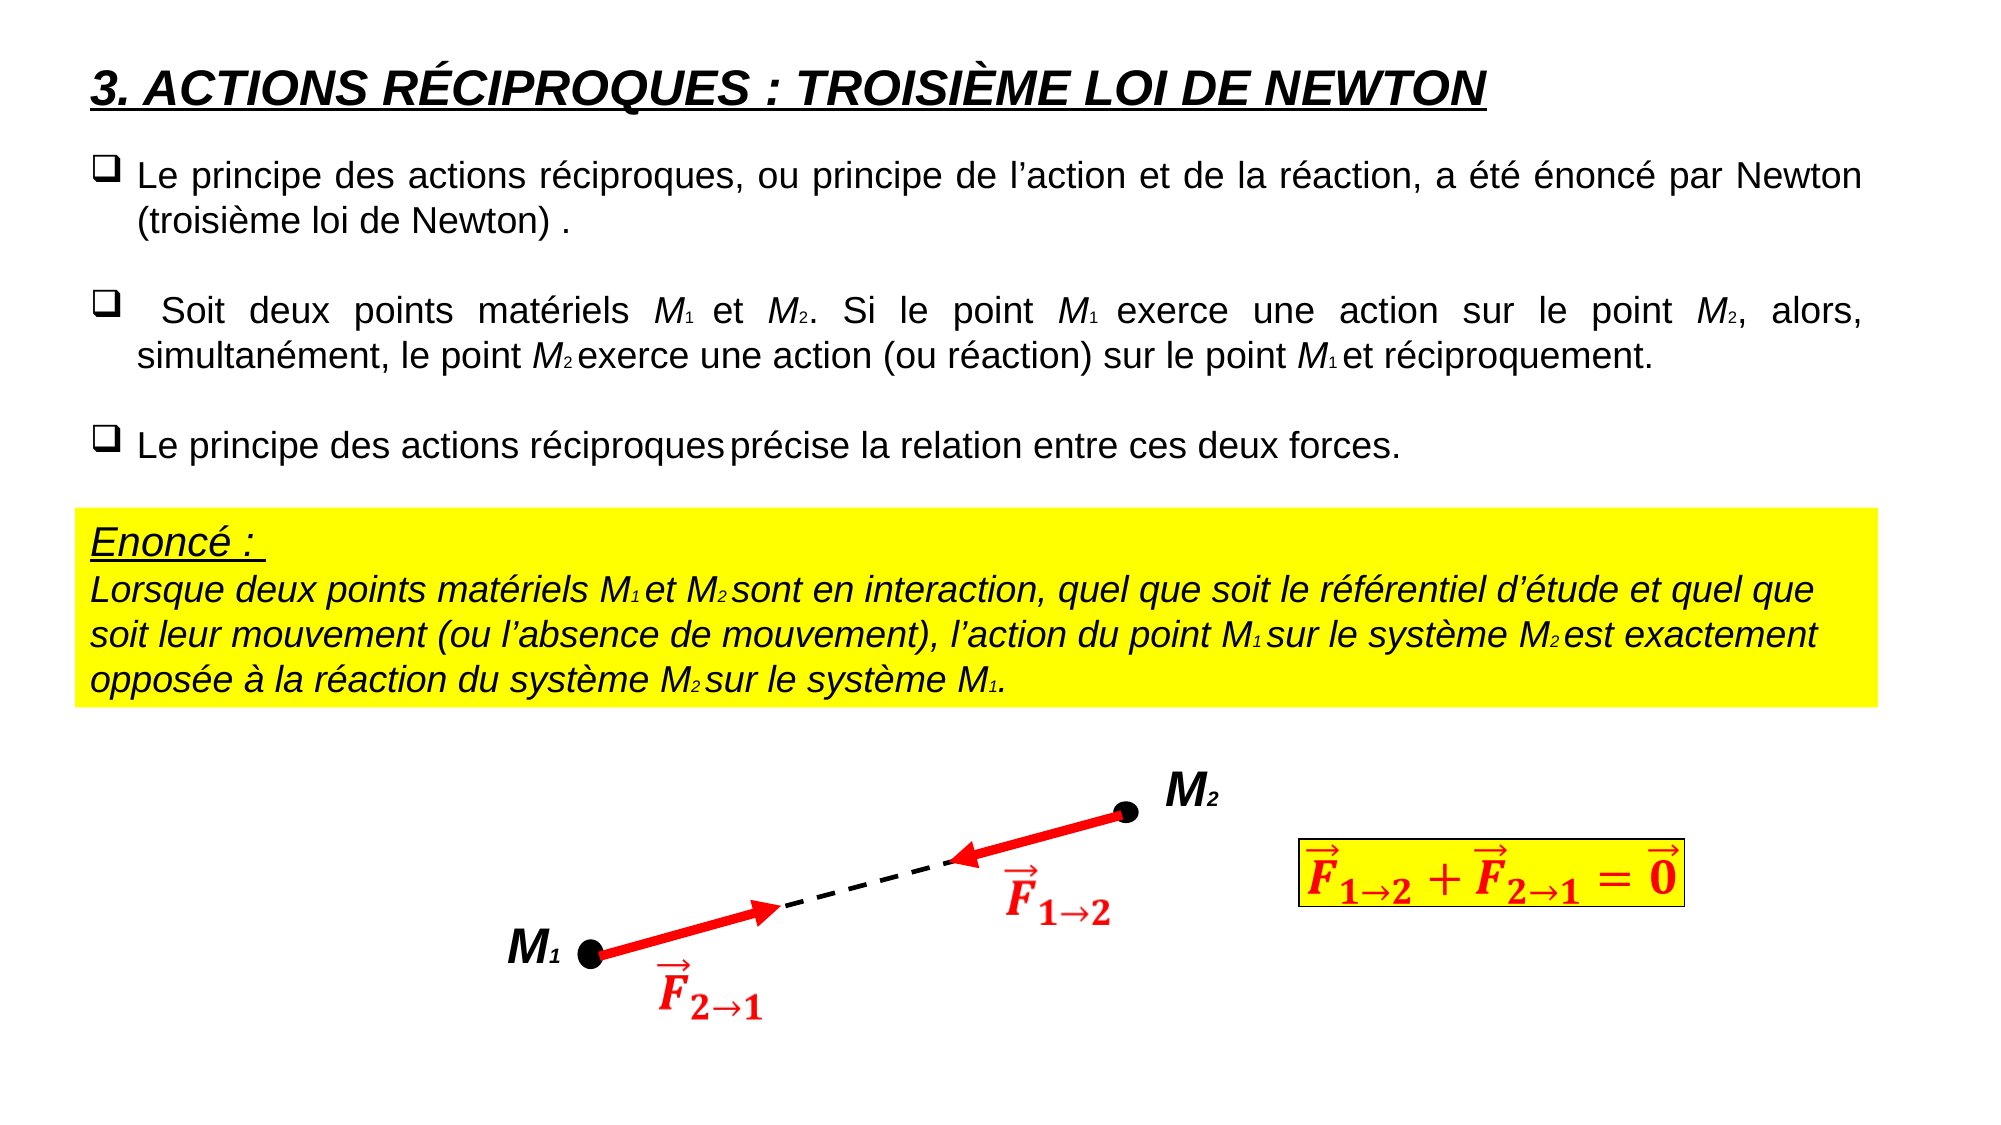

3. ACTIONS RÉCIPROQUES : TROISIÈME LOI DE NEWTON
Le principe des actions réciproques, ou principe de l’action et de la réaction, a été énoncé par Newton (troisième loi de Newton) .

 Soit deux points matériels M1 et M2. Si le point M1 exerce une action sur le point M2, alors, simultanément, le point M2 exerce une action (ou réaction) sur le point M1 et réciproquement.

Le principe des actions réciproques précise la relation entre ces deux forces.
Enoncé :
Lorsque deux points matériels M1 et M2 sont en interaction, quel que soit le référentiel d’étude et quel que soit leur mouvement (ou l’absence de mouvement), l’action du point M1 sur le système M2 est exactement opposée à la réaction du système M2 sur le système M1.
M2

M1